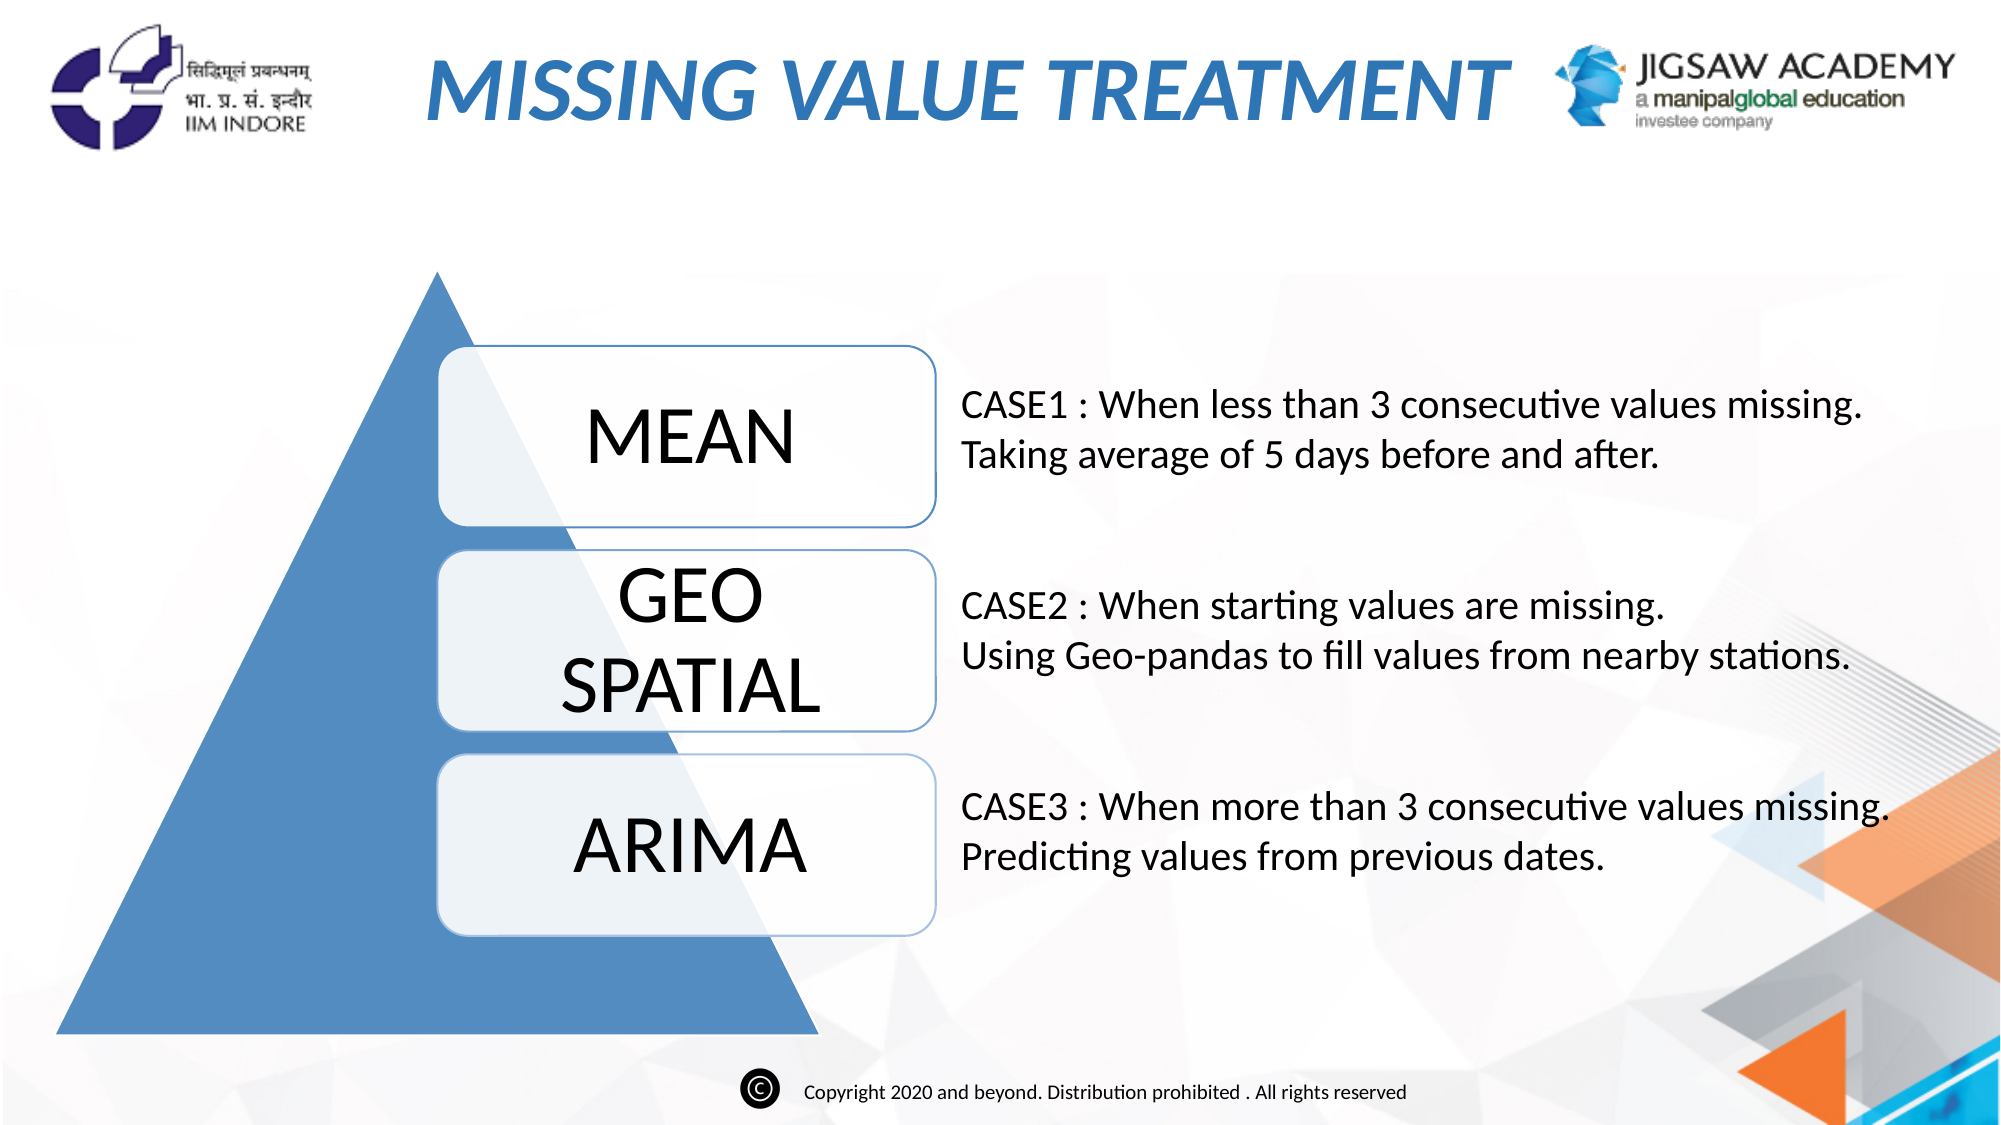

MISSING VALUE TREATMENT
MEAN
GEO SPATIAL
ARIMA
CASE1 : When less than 3 consecutive values missing.
Taking average of 5 days before and after.
CASE2 : When starting values are missing.
Using Geo-pandas to fill values from nearby stations.

CASE3 : When more than 3 consecutive values missing.
Predicting values from previous dates.